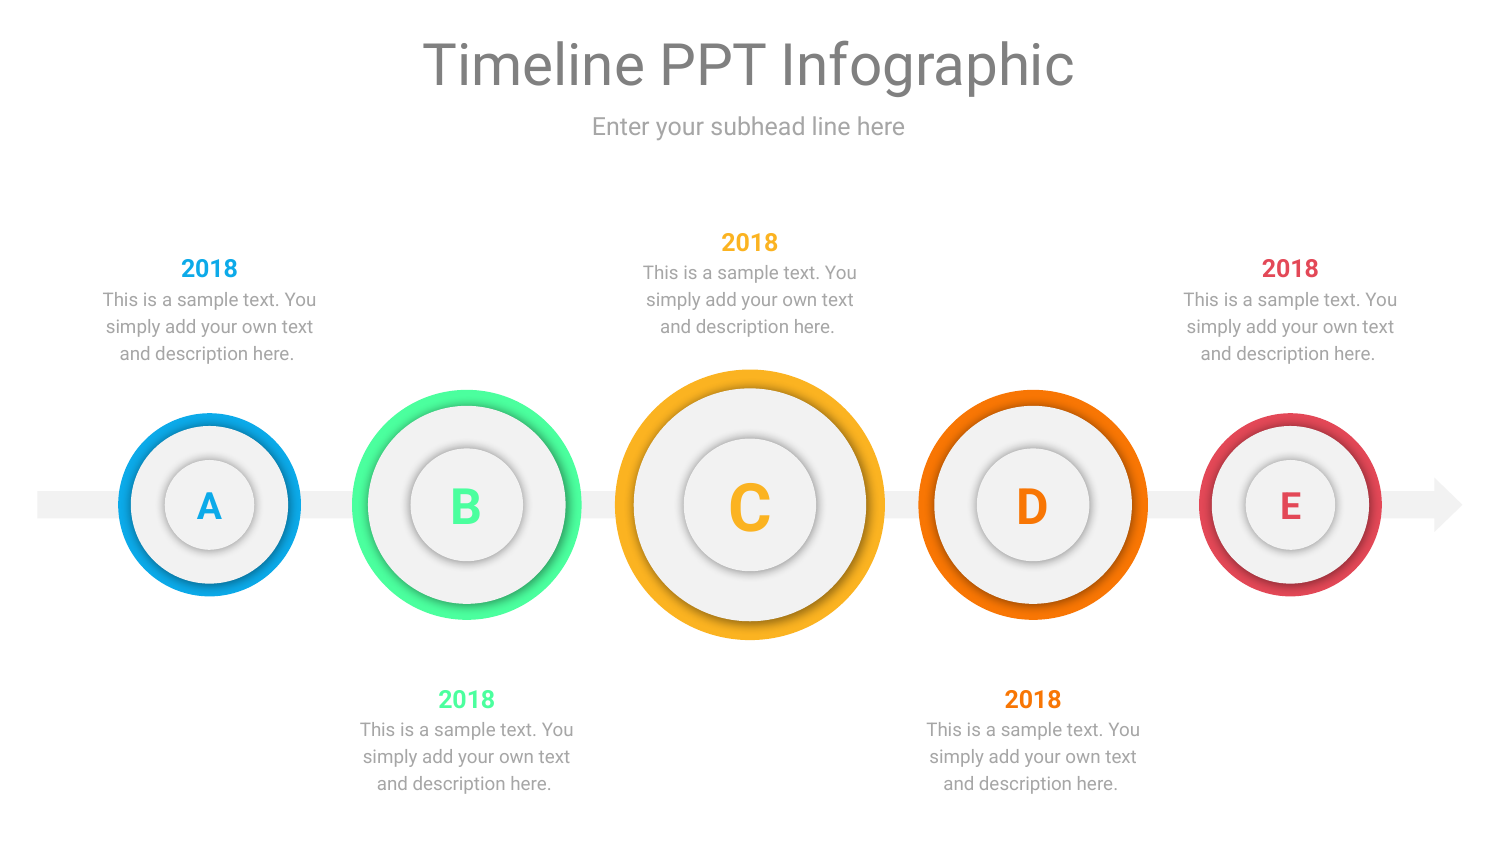

# Timeline PPT Infographic
Enter your subhead line here
2018
This is a sample text. You simply add your own text and description here.
2018
This is a sample text. You simply add your own text and description here.
2018
This is a sample text. You simply add your own text and description here.

C

B

D

A

E

2018
This is a sample text. You simply add your own text and description here.
2018
This is a sample text. You simply add your own text and description here.